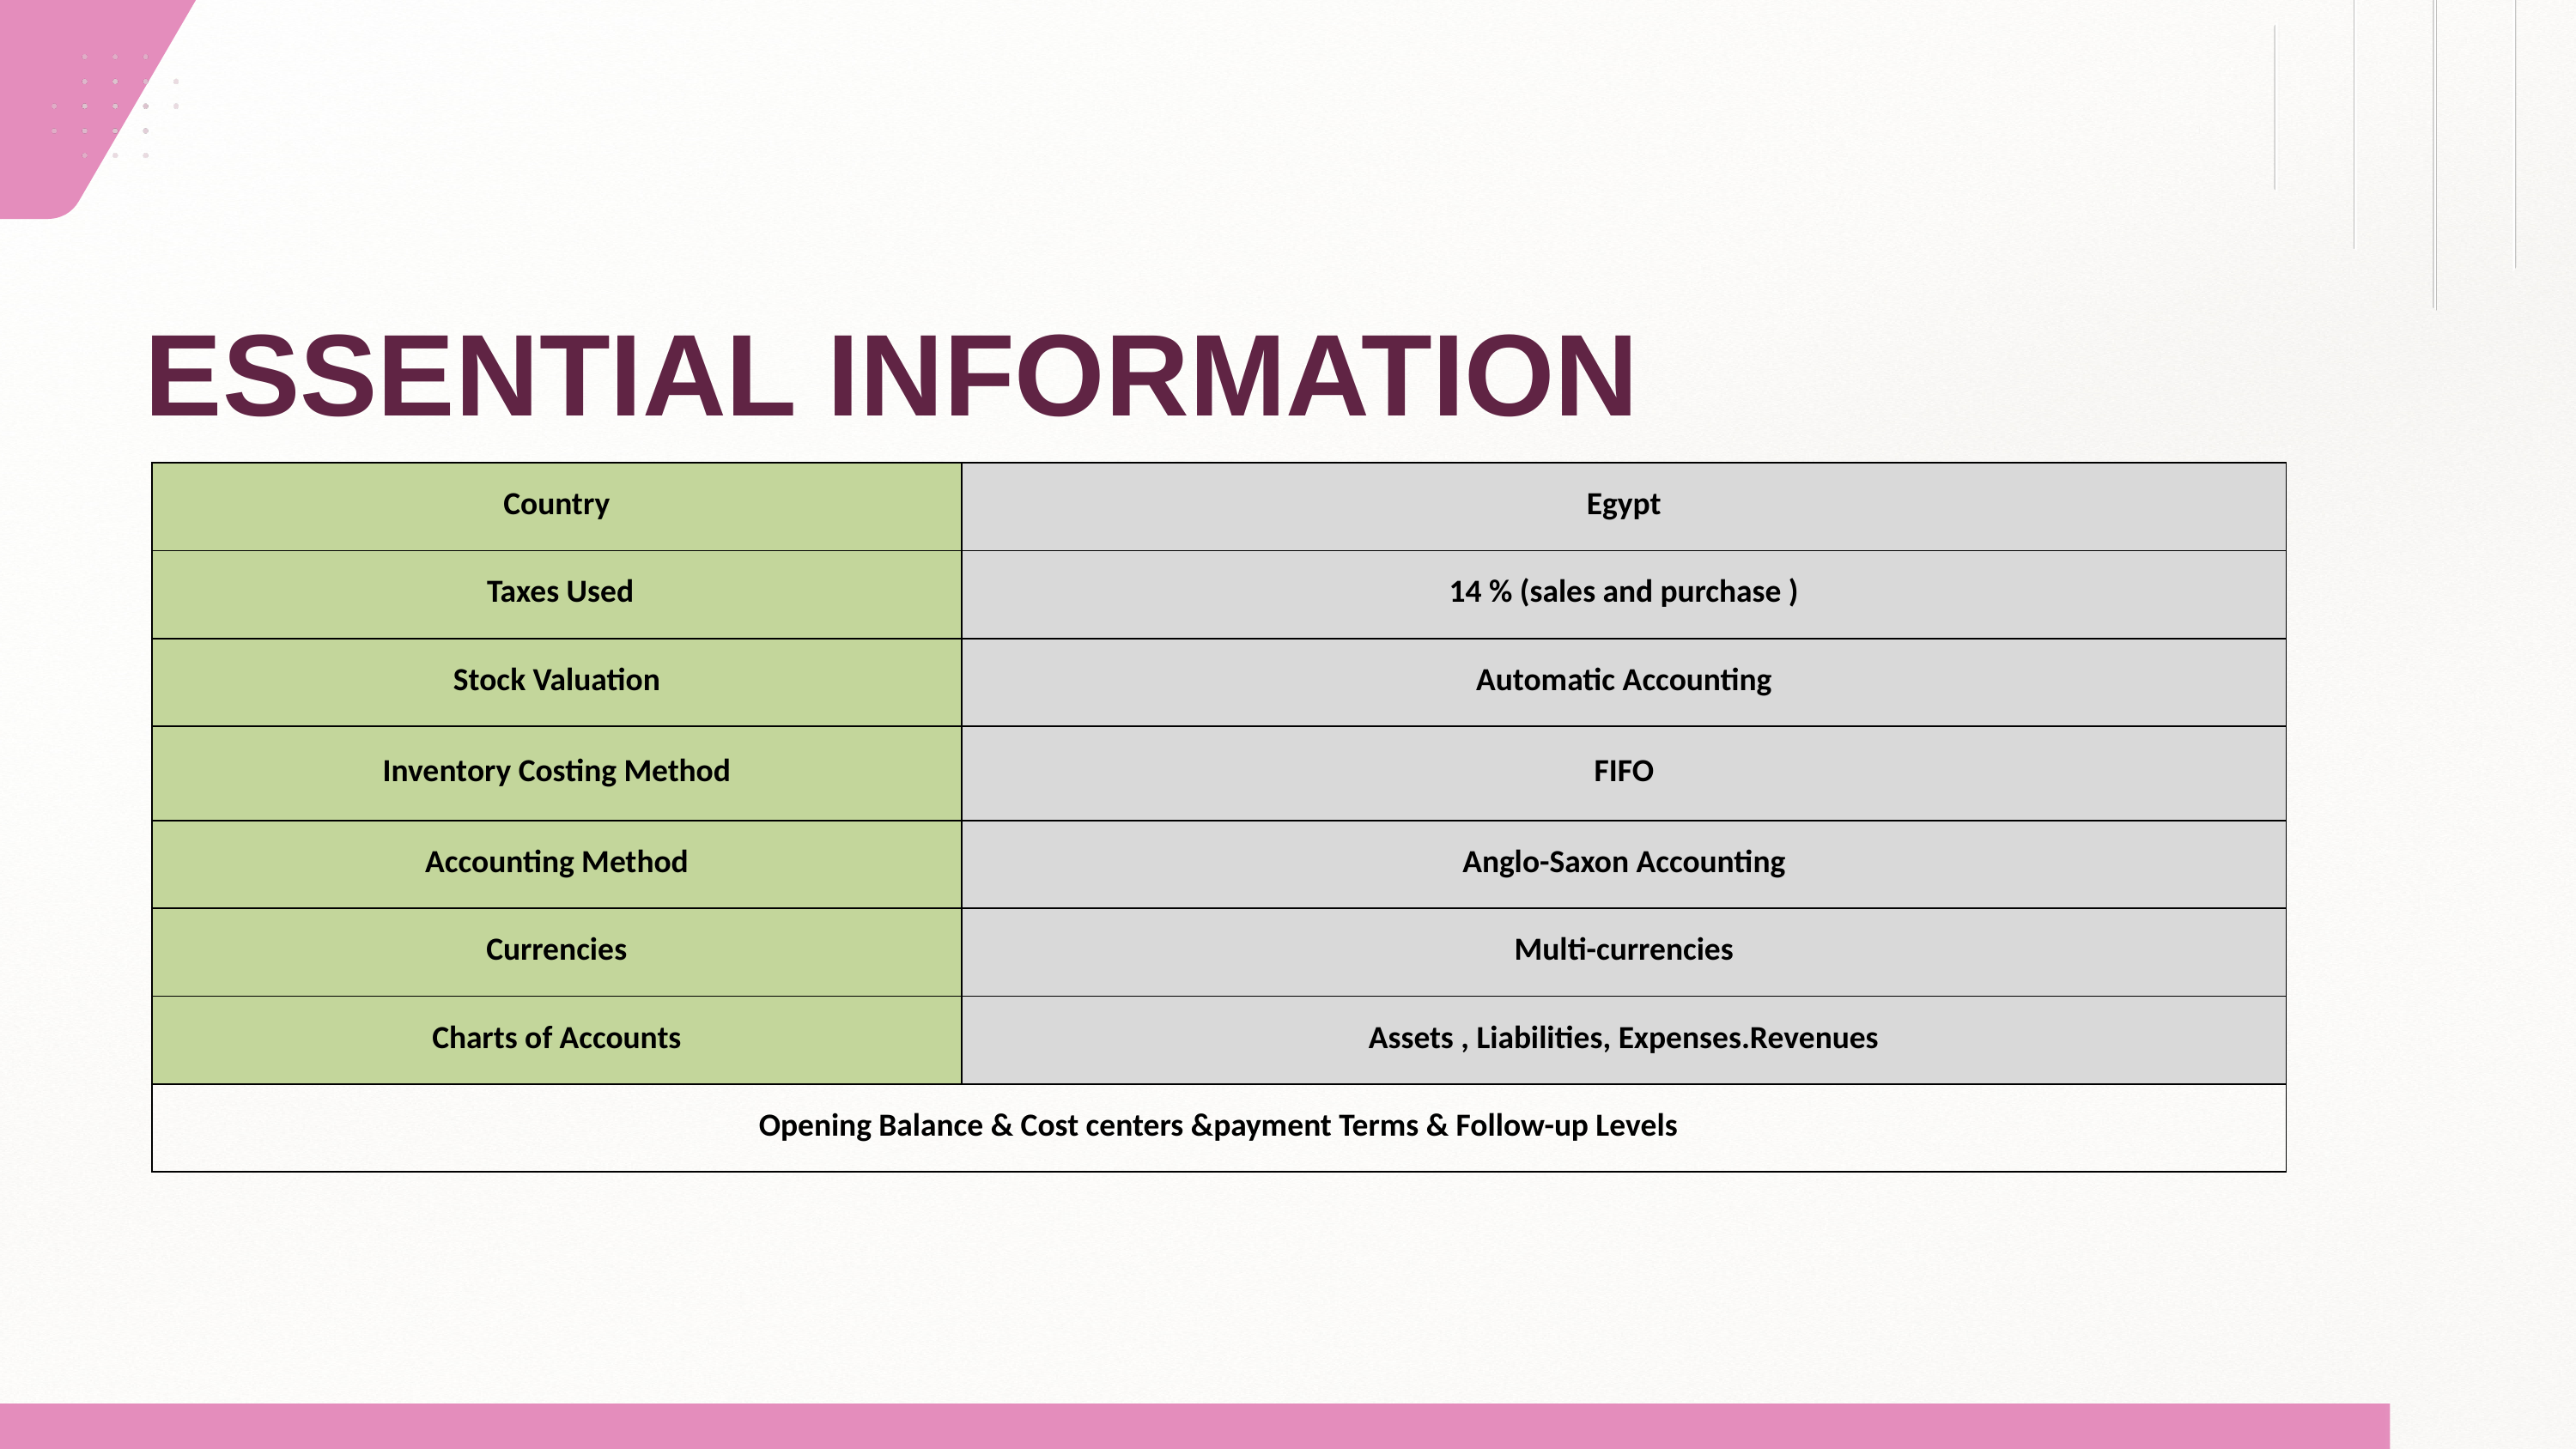

ESSENTIAL INFORMATION
| Country | Egypt |
| --- | --- |
| Taxes Used | 14 % (sales and purchase ) |
| Stock Valuation | Automatic Accounting |
| Inventory Costing Method | FIFO |
| Accounting Method | Anglo-Saxon Accounting |
| Currencies | Multi-currencies |
| Charts of Accounts | Assets , Liabilities, Expenses.Revenues |
| Opening Balance & Cost centers &payment Terms & Follow-up Levels |  |